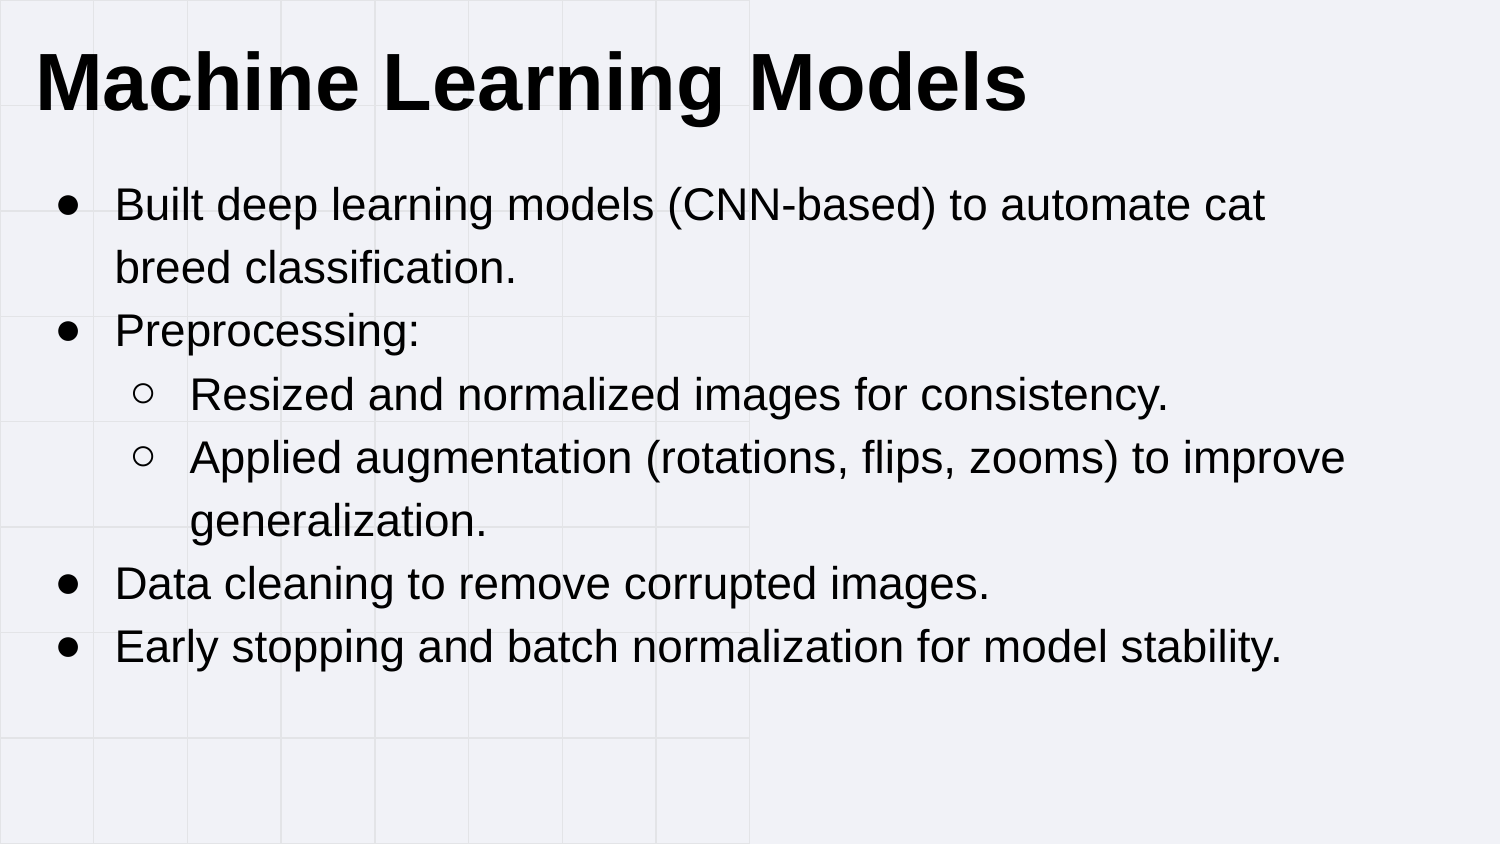

# Machine Learning Models

Built deep learning models (CNN-based) to automate cat breed classification.
Preprocessing:
Resized and normalized images for consistency.
Applied augmentation (rotations, flips, zooms) to improve generalization.
Data cleaning to remove corrupted images.
Early stopping and batch normalization for model stability.